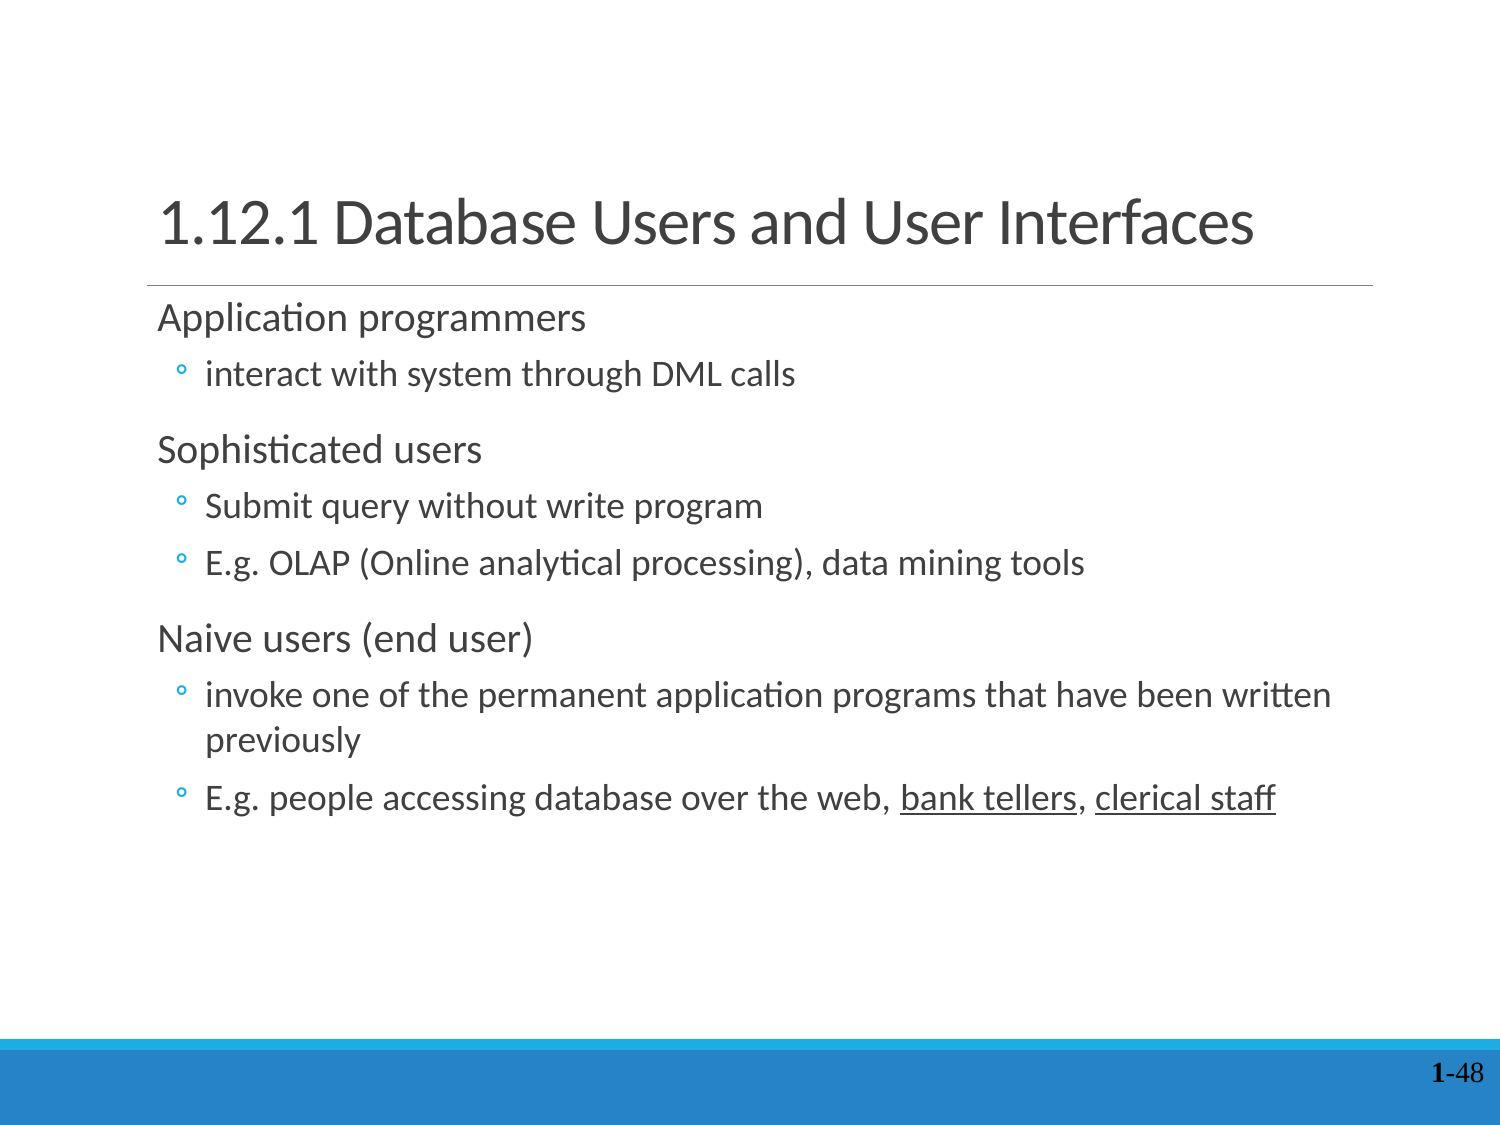

# 1.12.1 Database Users and User Interfaces
Application programmers
interact with system through DML calls
Sophisticated users
Submit query without write program
E.g. OLAP (Online analytical processing), data mining tools
Naive users (end user)
invoke one of the permanent application programs that have been written previously
E.g. people accessing database over the web, bank tellers, clerical staff
1-48